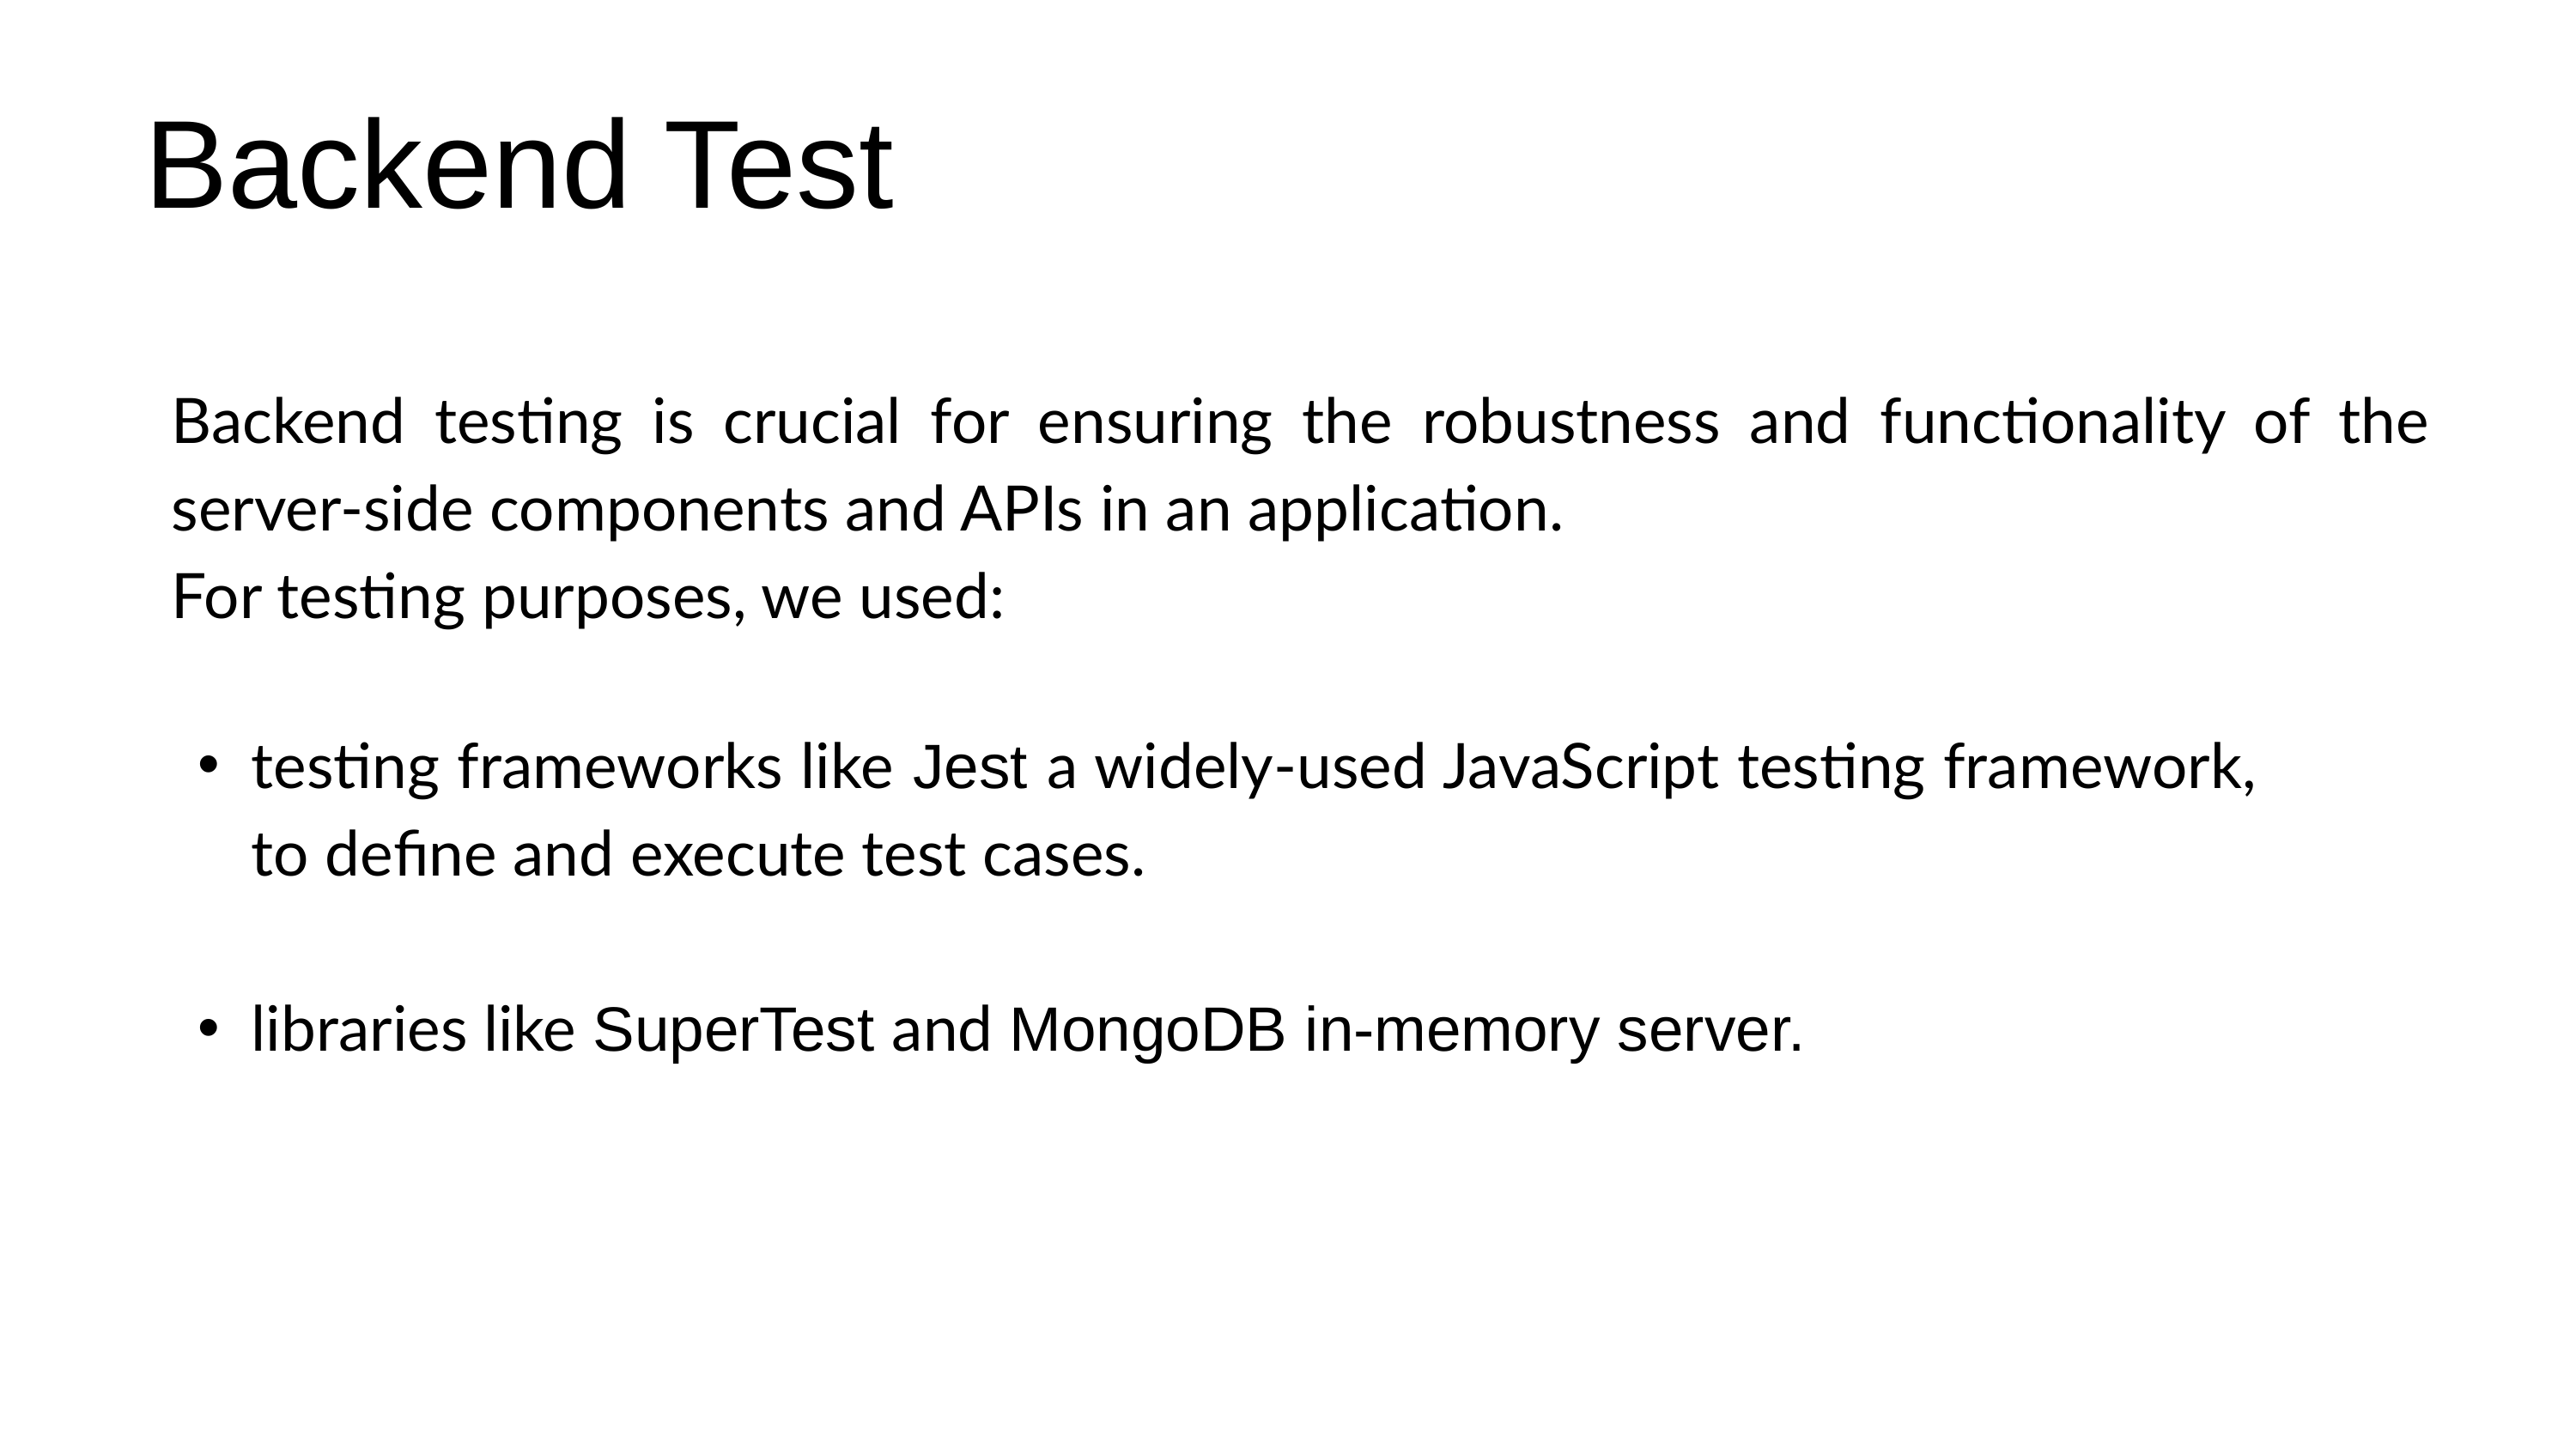

Backend Test
Backend testing is crucial for ensuring the robustness and functionality of the server-side components and APIs in an application.
For testing purposes, we used:
testing frameworks like Jest a widely-used JavaScript testing framework, to define and execute test cases.

libraries like SuperTest and MongoDB in-memory server.